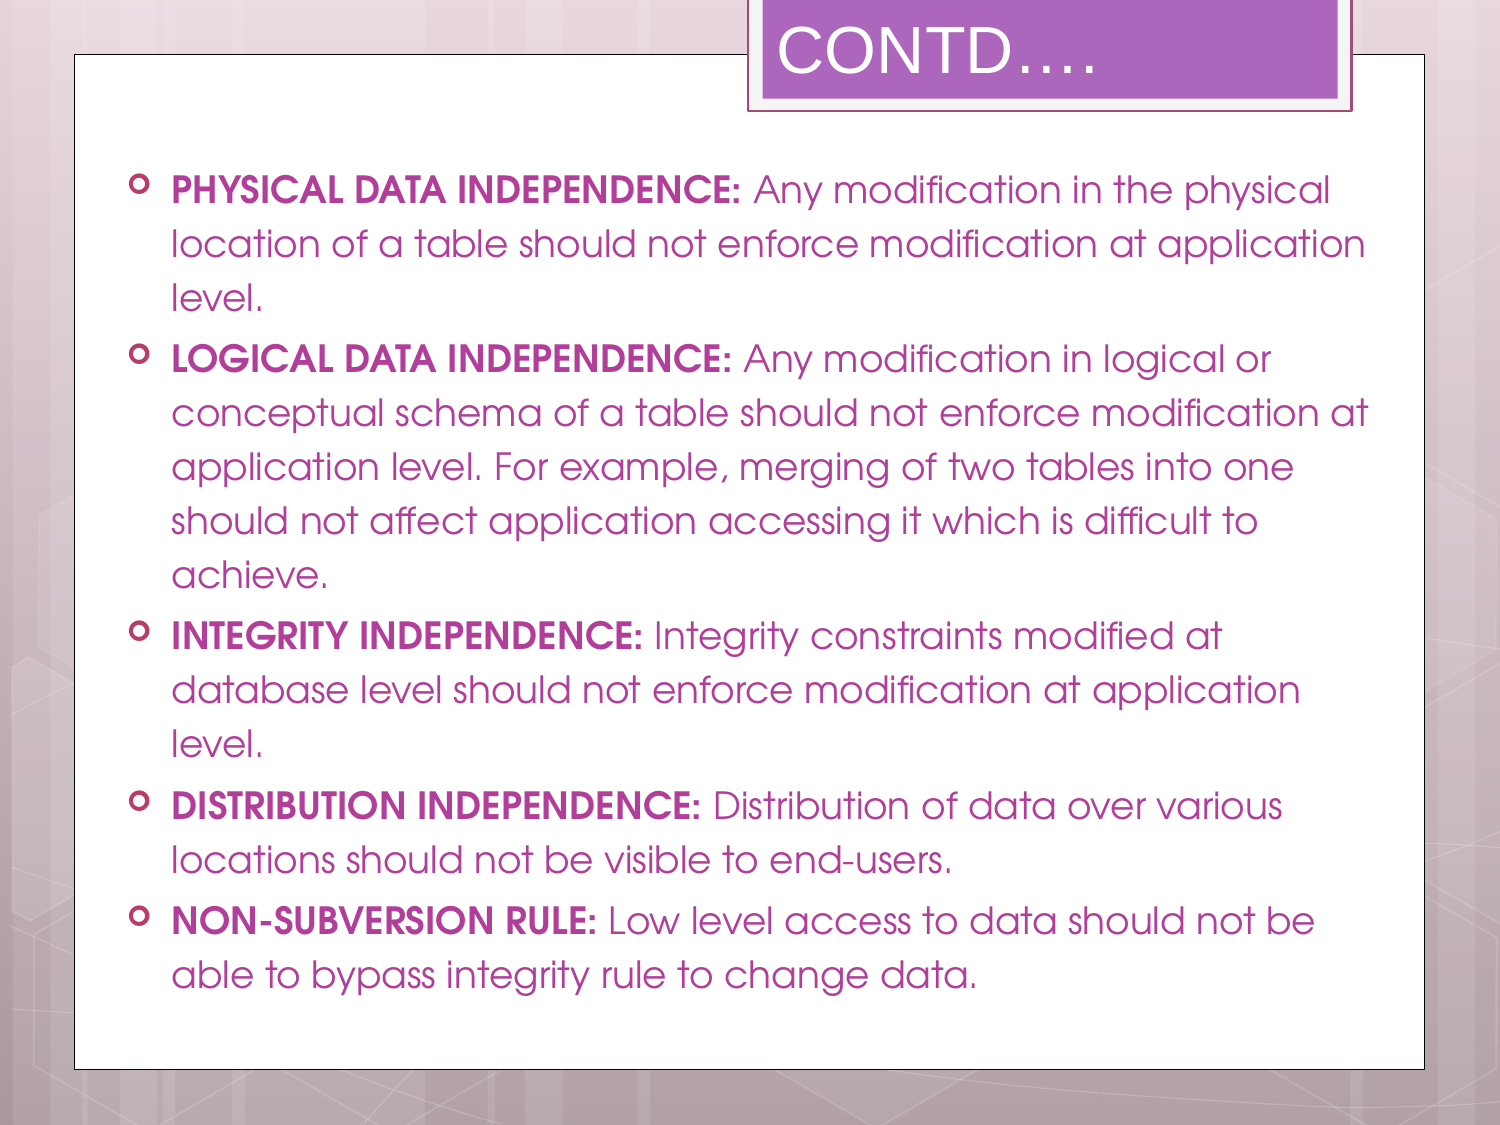

CONTD….
PHYSICAL DATA INDEPENDENCE: Any modification in the physical location of a table should not enforce modification at application level.
LOGICAL DATA INDEPENDENCE: Any modification in logical or conceptual schema of a table should not enforce modification at application level. For example, merging of two tables into one should not affect application accessing it which is difficult to achieve.
INTEGRITY INDEPENDENCE: Integrity constraints modified at database level should not enforce modification at application level.
DISTRIBUTION INDEPENDENCE: Distribution of data over various locations should not be visible to end-users.
NON-SUBVERSION RULE: Low level access to data should not be able to bypass integrity rule to change data.